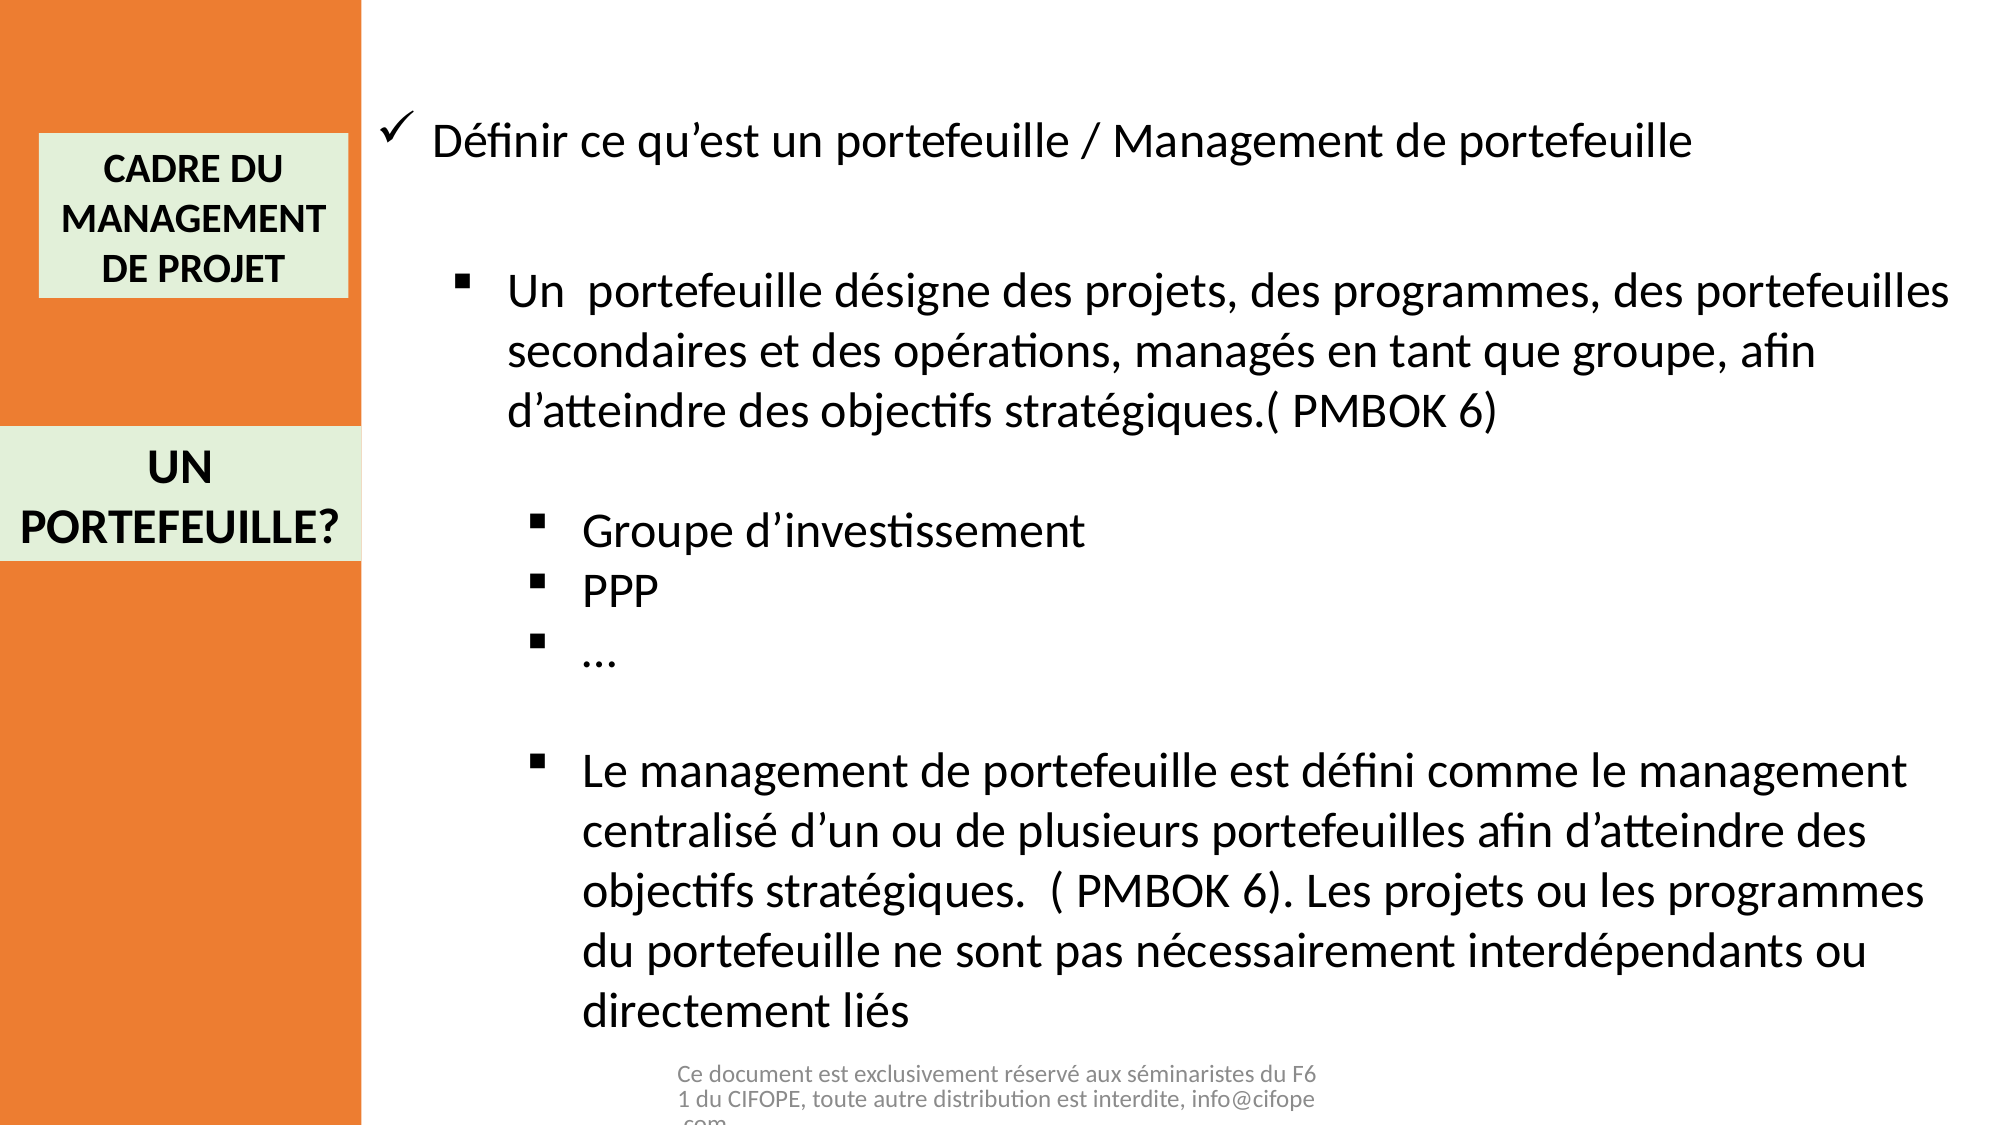

Définir ce qu’est un portefeuille / Management de portefeuille

Un  portefeuille désigne des projets, des programmes, des portefeuilles secondaires et des opérations, managés en tant que groupe, afin d’atteindre des objectifs stratégiques.( PMBOK 6)

Groupe d’investissement
PPP
…

Le management de portefeuille est défini comme le management centralisé d’un ou de plusieurs portefeuilles afin d’atteindre des objectifs stratégiques.  ( PMBOK 6). Les projets ou les programmes du portefeuille ne sont pas nécessairement interdépendants ou directement liés

CADRE DU MANAGEMENT DE PROJET
UN PORTEFEUILLE?
Ce document est exclusivement réservé aux séminaristes du F61 du CIFOPE, toute autre distribution est interdite, info@cifope.com